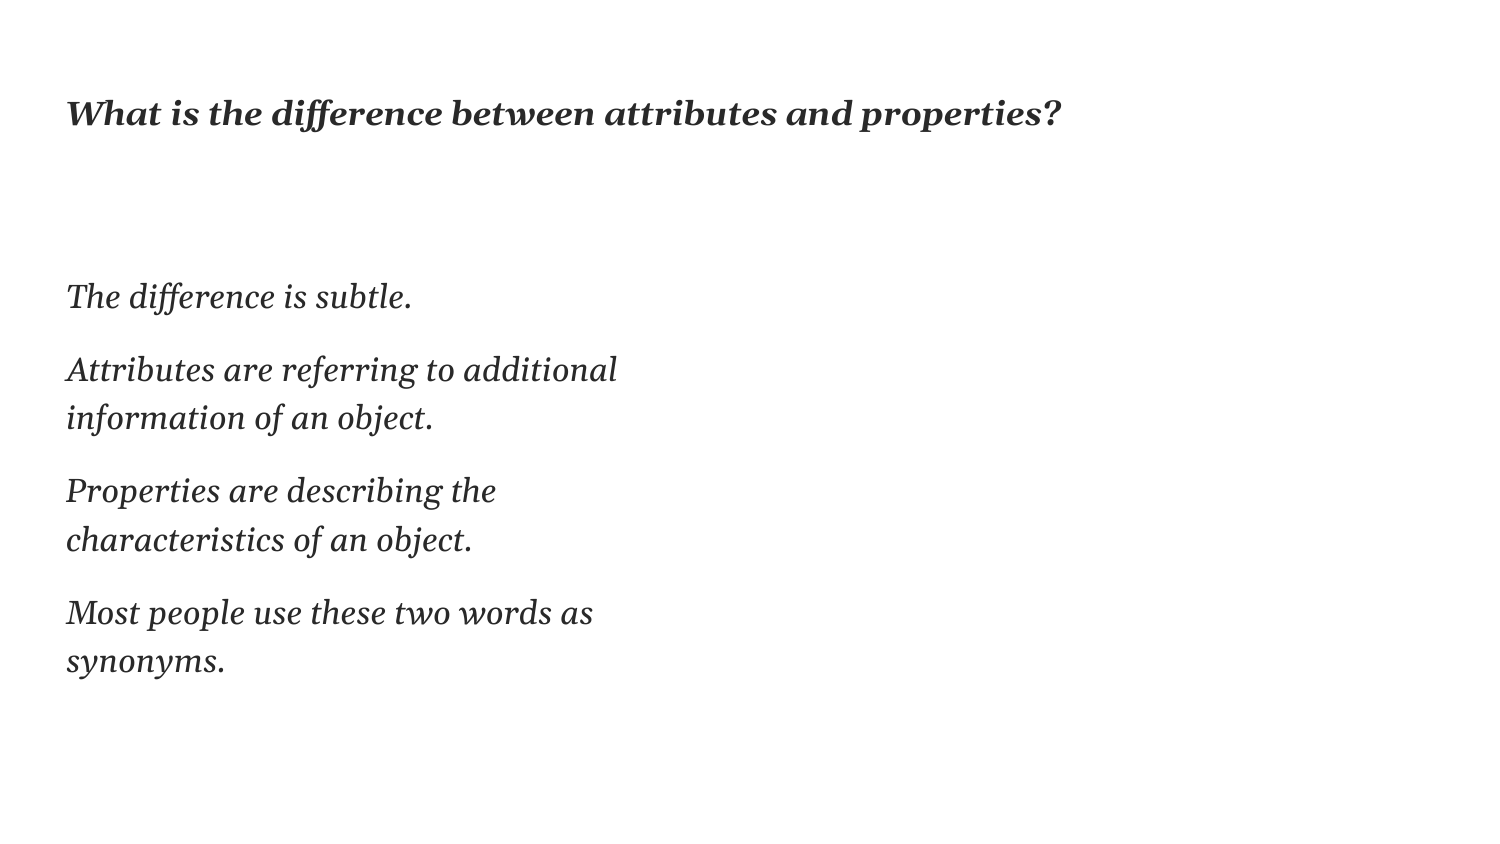

# What is the difference between attributes and properties?

The difference is subtle.
Attributes are referring to additional information of an object.
Properties are describing the characteristics of an object.
Most people use these two words as synonyms.